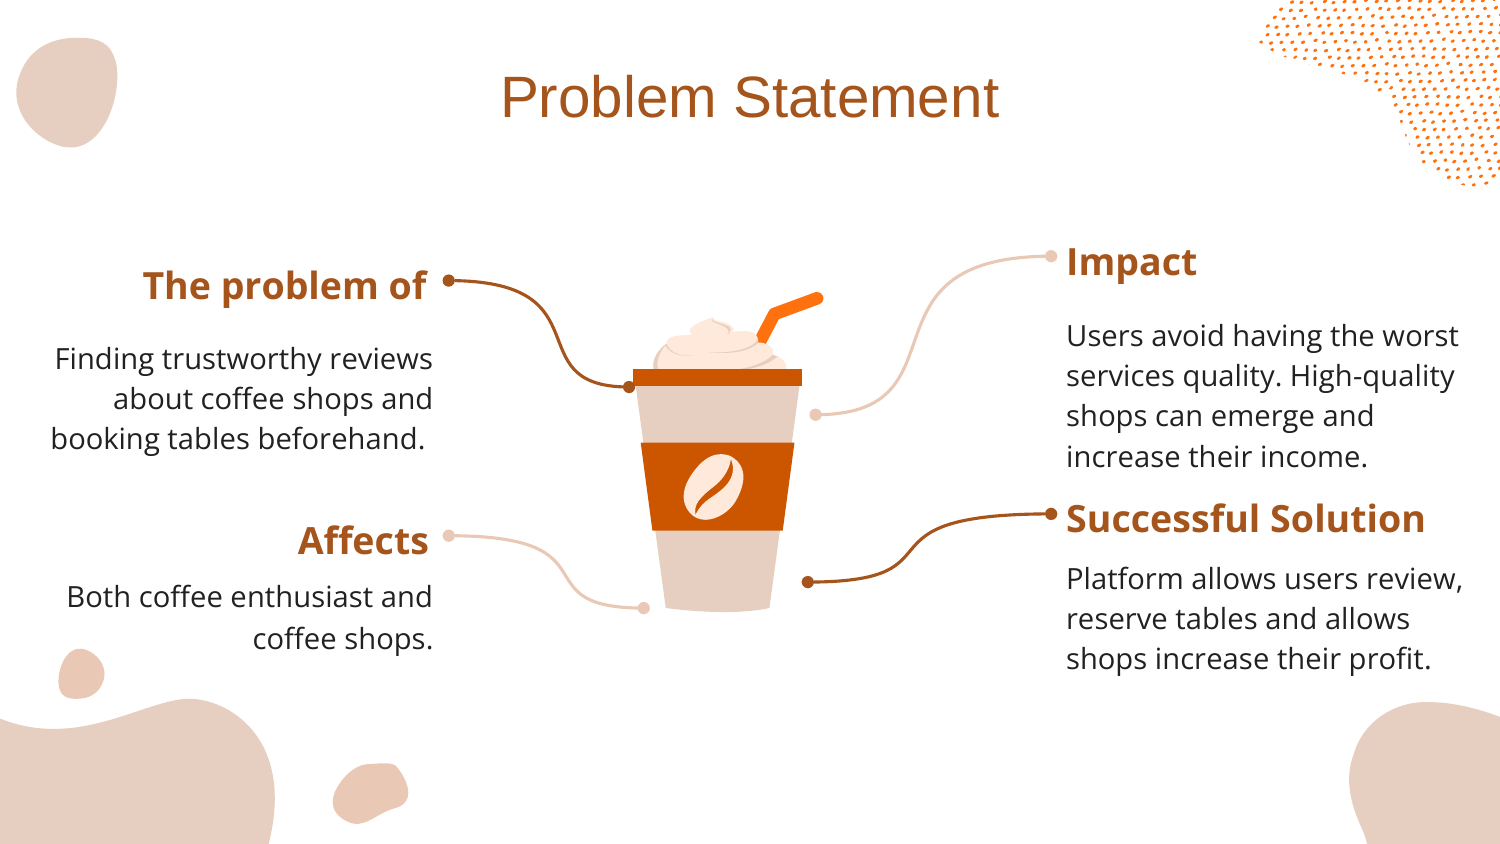

# Problem Statement
Impact
The problem of

Users avoid having the worst services quality. High-quality shops can emerge and increase their income.
Finding trustworthy reviews about coffee shops and booking tables beforehand.
Successful Solution
Affects

Both coffee enthusiast and coffee shops.
Platform allows users review, reserve tables and allows shops increase their profit.